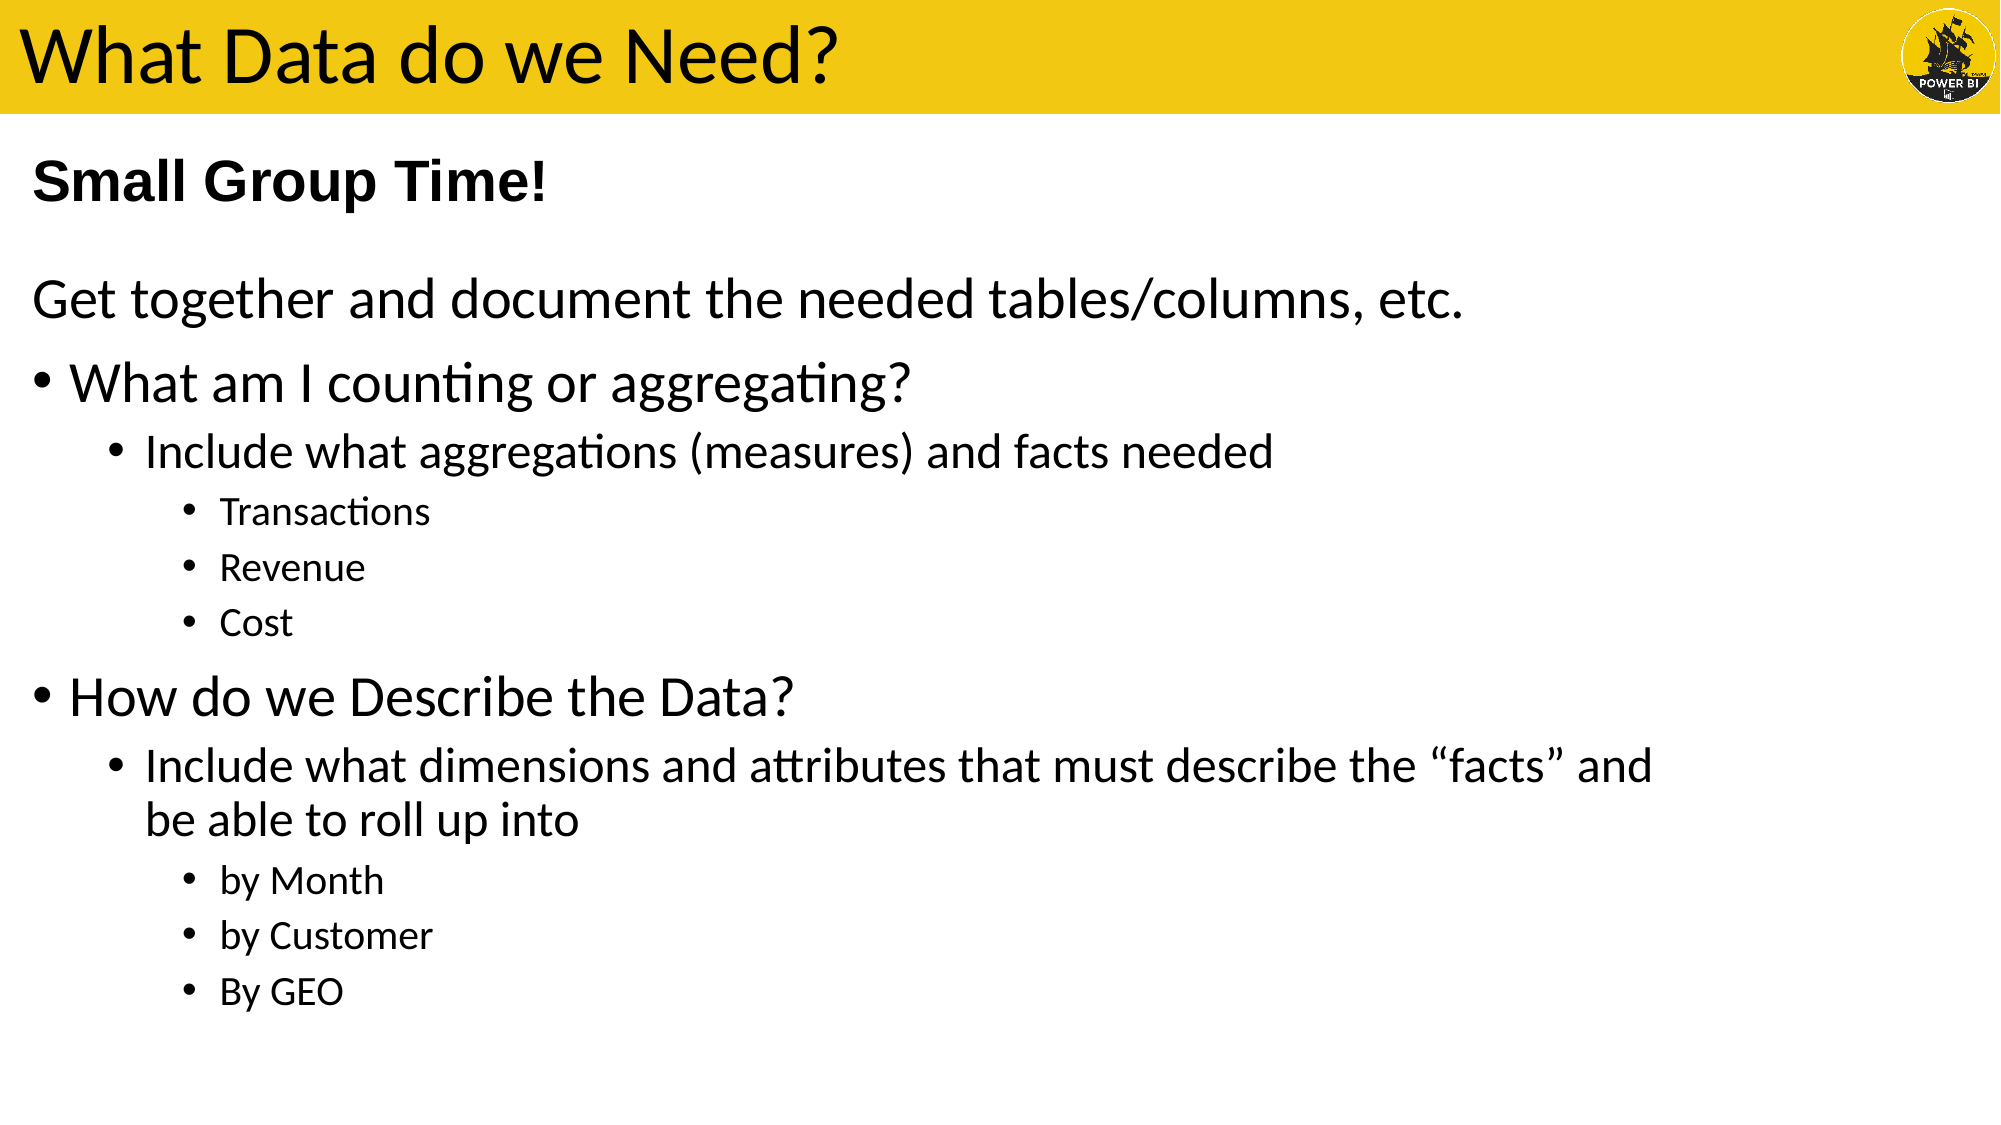

# What Data do we Need?
Small Group Time!
Get together and document the needed tables/columns, etc.
What am I counting or aggregating?
Include what aggregations (measures) and facts needed
Transactions
Revenue
Cost
How do we Describe the Data?
Include what dimensions and attributes that must describe the “facts” and be able to roll up into
by Month
by Customer
By GEO